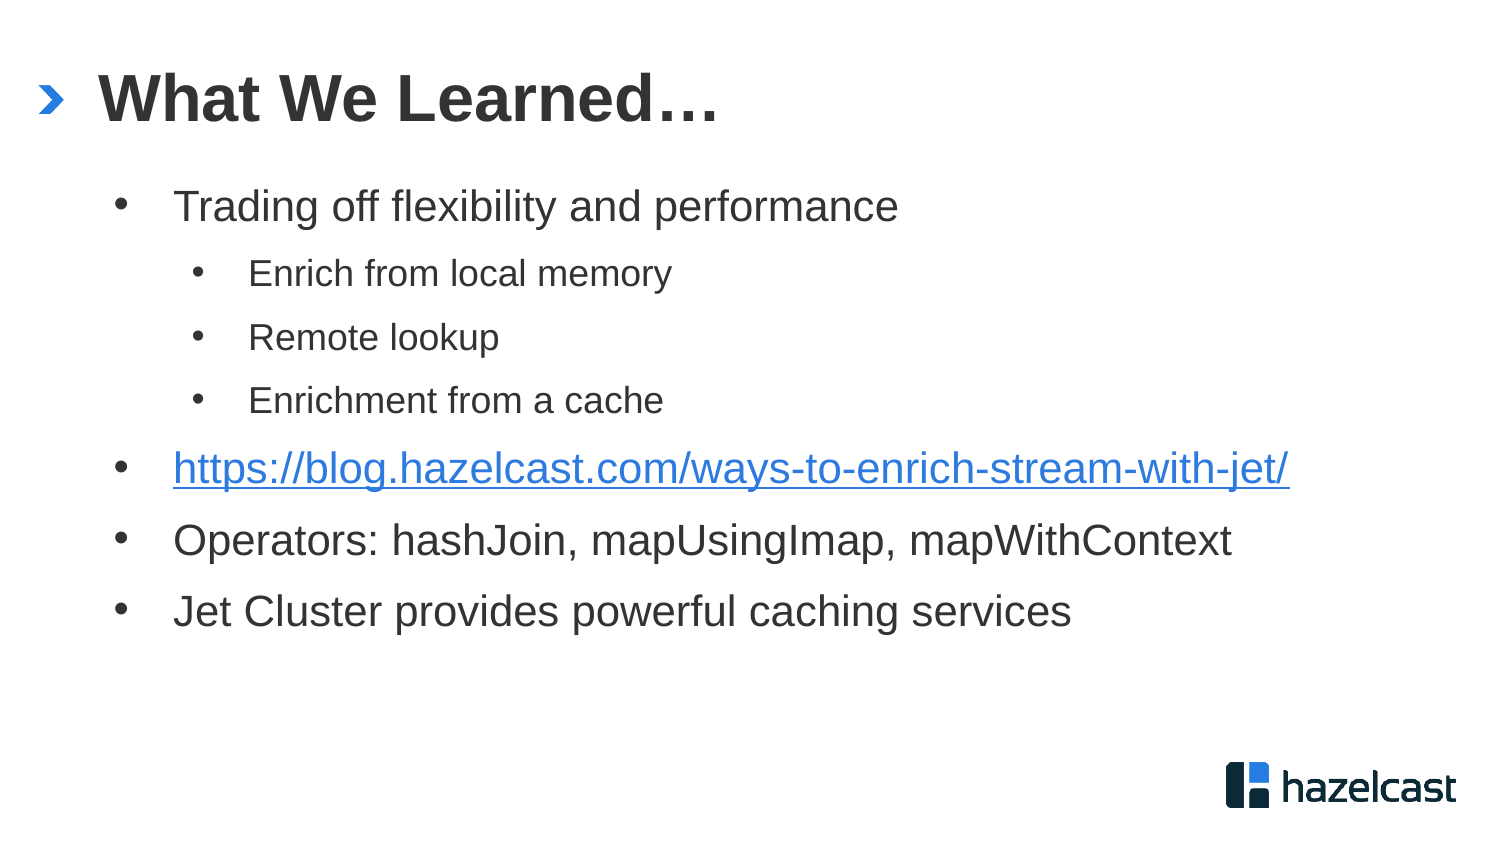

# What We Learned…
Trading off flexibility and performance
Enrich from local memory
Remote lookup
Enrichment from a cache
https://blog.hazelcast.com/ways-to-enrich-stream-with-jet/
Operators: hashJoin, mapUsingImap, mapWithContext
Jet Cluster provides powerful caching services